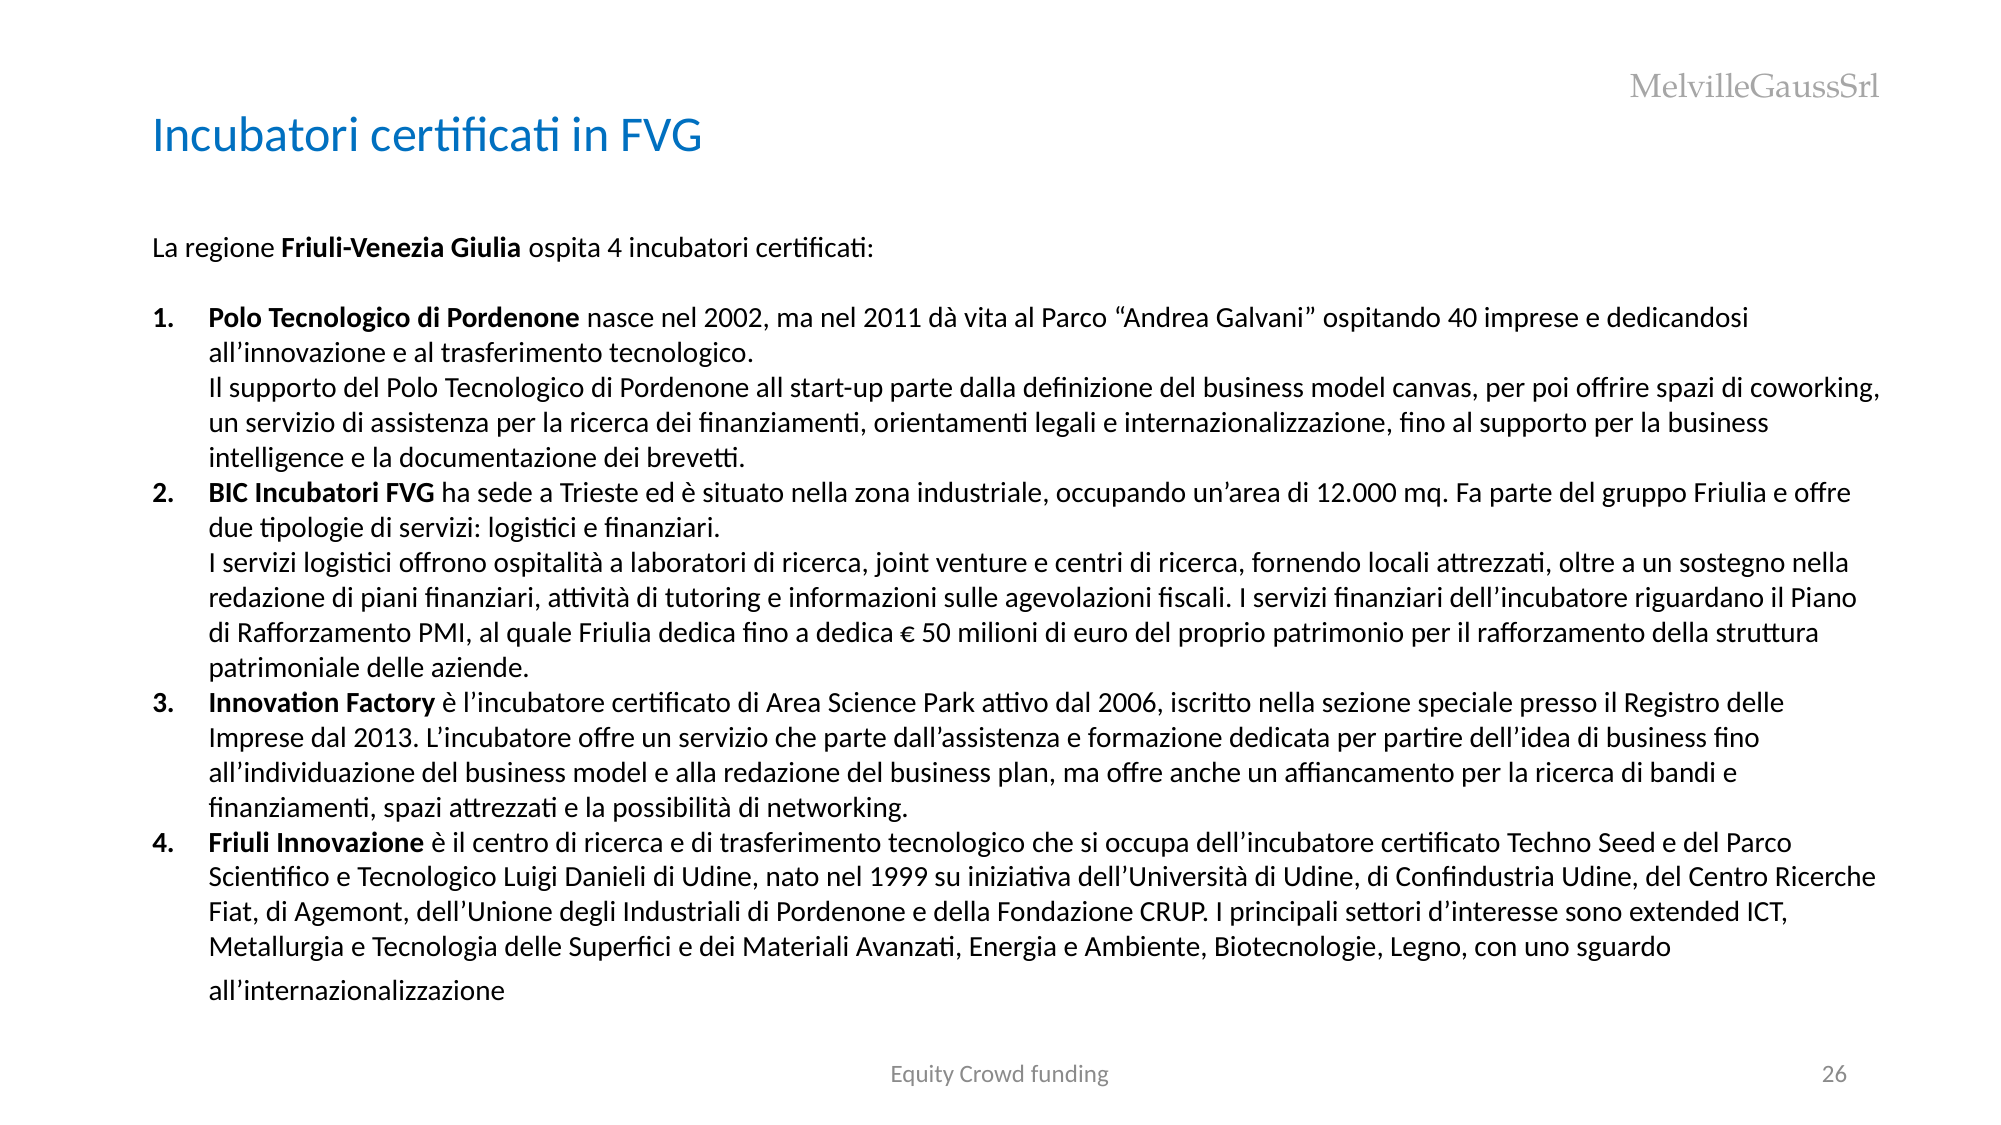

Incubatori certificati in FVG
La regione Friuli-Venezia Giulia ospita 4 incubatori certificati:

Polo Tecnologico di Pordenone nasce nel 2002, ma nel 2011 dà vita al Parco “Andrea Galvani” ospitando 40 imprese e dedicandosi all’innovazione e al trasferimento tecnologico.
Il supporto del Polo Tecnologico di Pordenone all start-up parte dalla definizione del business model canvas, per poi offrire spazi di coworking, un servizio di assistenza per la ricerca dei finanziamenti, orientamenti legali e internazionalizzazione, fino al supporto per la business intelligence e la documentazione dei brevetti.
BIC Incubatori FVG ha sede a Trieste ed è situato nella zona industriale, occupando un’area di 12.000 mq. Fa parte del gruppo Friulia e offre due tipologie di servizi: logistici e finanziari.
I servizi logistici offrono ospitalità a laboratori di ricerca, joint venture e centri di ricerca, fornendo locali attrezzati, oltre a un sostegno nella redazione di piani finanziari, attività di tutoring e informazioni sulle agevolazioni fiscali. I servizi finanziari dell’incubatore riguardano il Piano di Rafforzamento PMI, al quale Friulia dedica fino a dedica € 50 milioni di euro del proprio patrimonio per il rafforzamento della struttura patrimoniale delle aziende.
Innovation Factory è l’incubatore certificato di Area Science Park attivo dal 2006, iscritto nella sezione speciale presso il Registro delle Imprese dal 2013. L’incubatore offre un servizio che parte dall’assistenza e formazione dedicata per partire dell’idea di business fino all’individuazione del business model e alla redazione del business plan, ma offre anche un affiancamento per la ricerca di bandi e finanziamenti, spazi attrezzati e la possibilità di networking.
Friuli Innovazione è il centro di ricerca e di trasferimento tecnologico che si occupa dell’incubatore certificato Techno Seed e del Parco Scientifico e Tecnologico Luigi Danieli di Udine, nato nel 1999 su iniziativa dell’Università di Udine, di Confindustria Udine, del Centro Ricerche Fiat, di Agemont, dell’Unione degli Industriali di Pordenone e della Fondazione CRUP. I principali settori d’interesse sono extended ICT, Metallurgia e Tecnologia delle Superfici e dei Materiali Avanzati, Energia e Ambiente, Biotecnologie, Legno, con uno sguardo all’internazionalizzazione
Equity Crowd funding
26